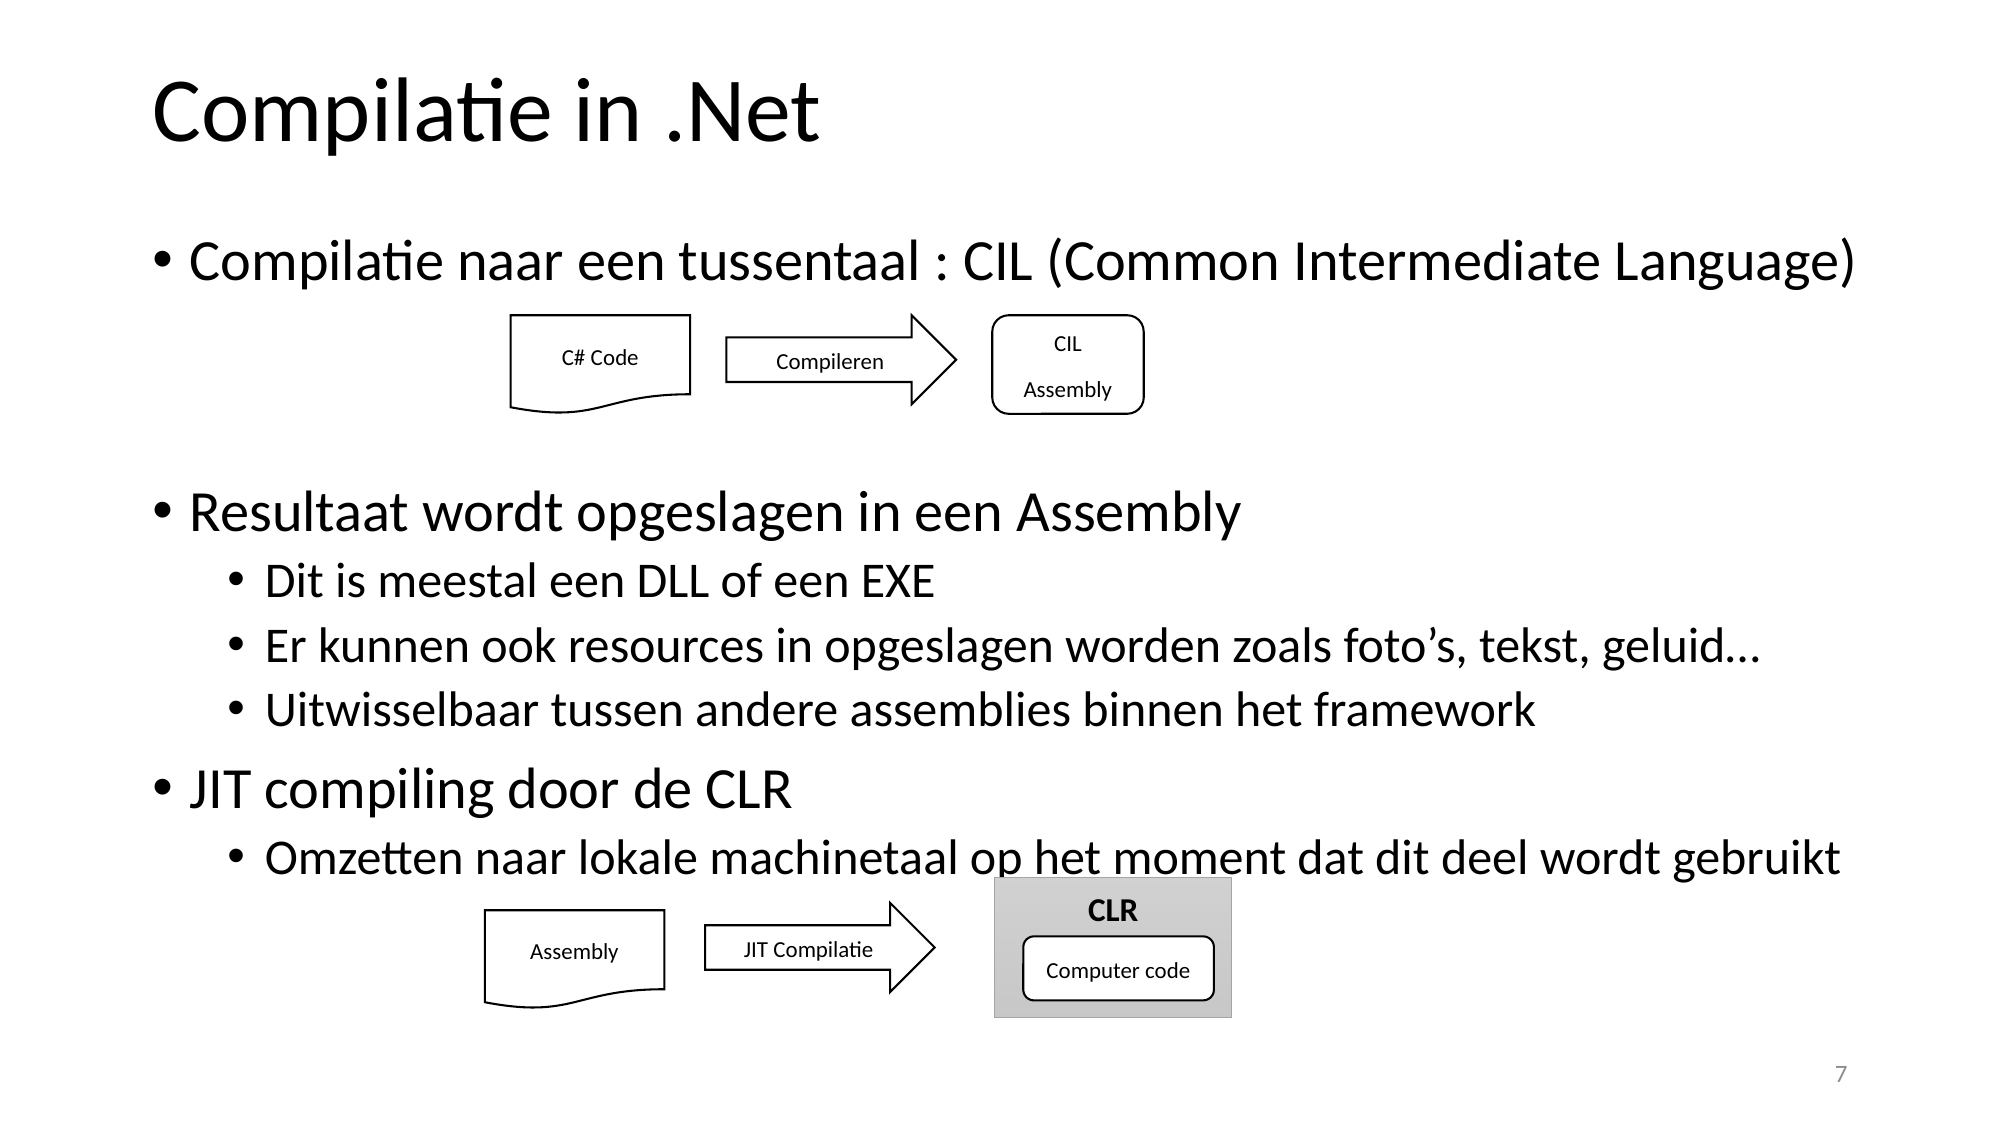

# Compilatie in .Net
Compilatie naar een tussentaal : CIL (Common Intermediate Language)

Resultaat wordt opgeslagen in een Assembly
Dit is meestal een DLL of een EXE
Er kunnen ook resources in opgeslagen worden zoals foto’s, tekst, geluid…
Uitwisselbaar tussen andere assemblies binnen het framework
JIT compiling door de CLR
Omzetten naar lokale machinetaal op het moment dat dit deel wordt gebruikt

C# Code
Compileren
CIL
Assembly
CLR
Computer code
JIT Compilatie
Assembly
7